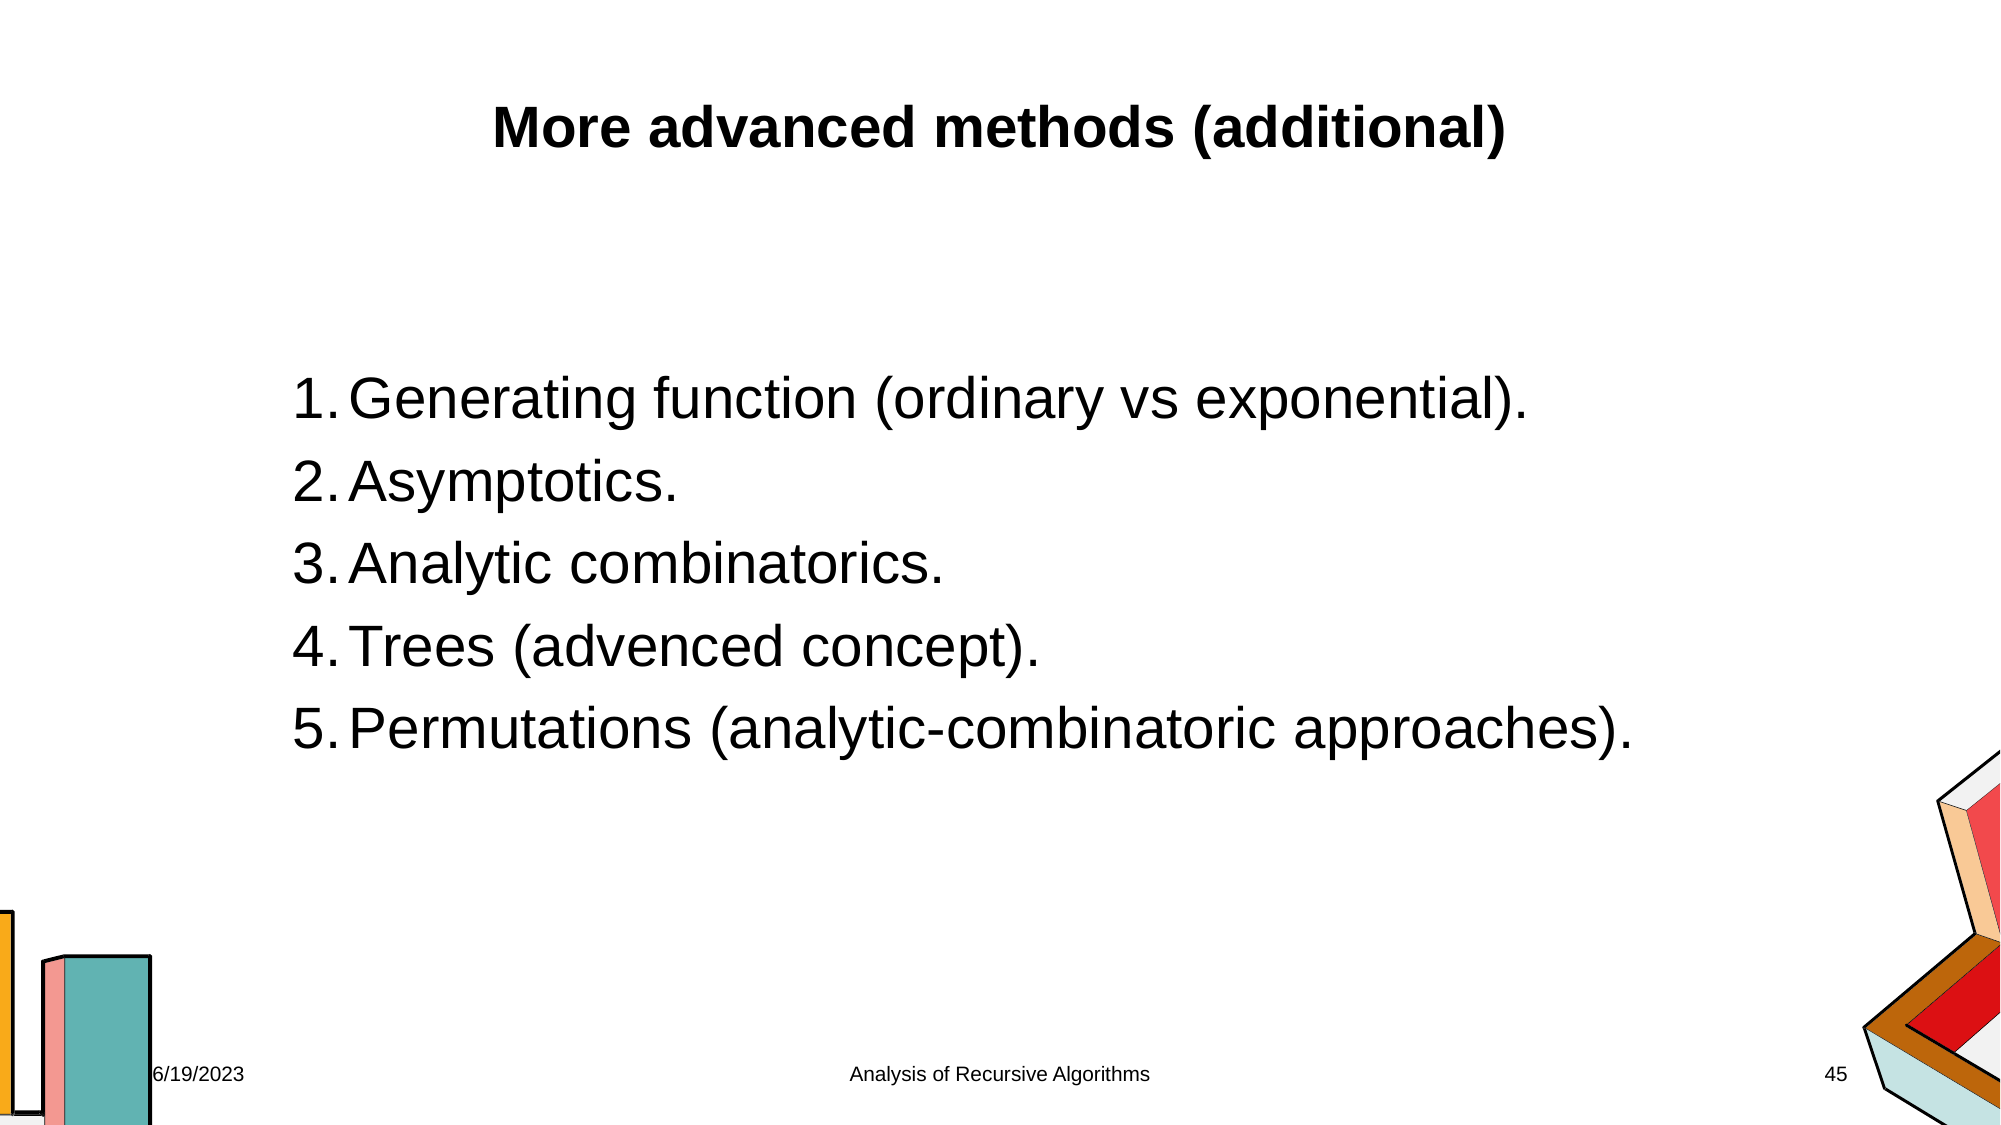

More advanced methods (additional)
Generating function (ordinary vs exponential).
Asymptotics.
Analytic combinatorics.
Trees (advenced concept).
Permutations (analytic-combinatoric approaches).
6/19/2023
Analysis of Recursive Algorithms
45